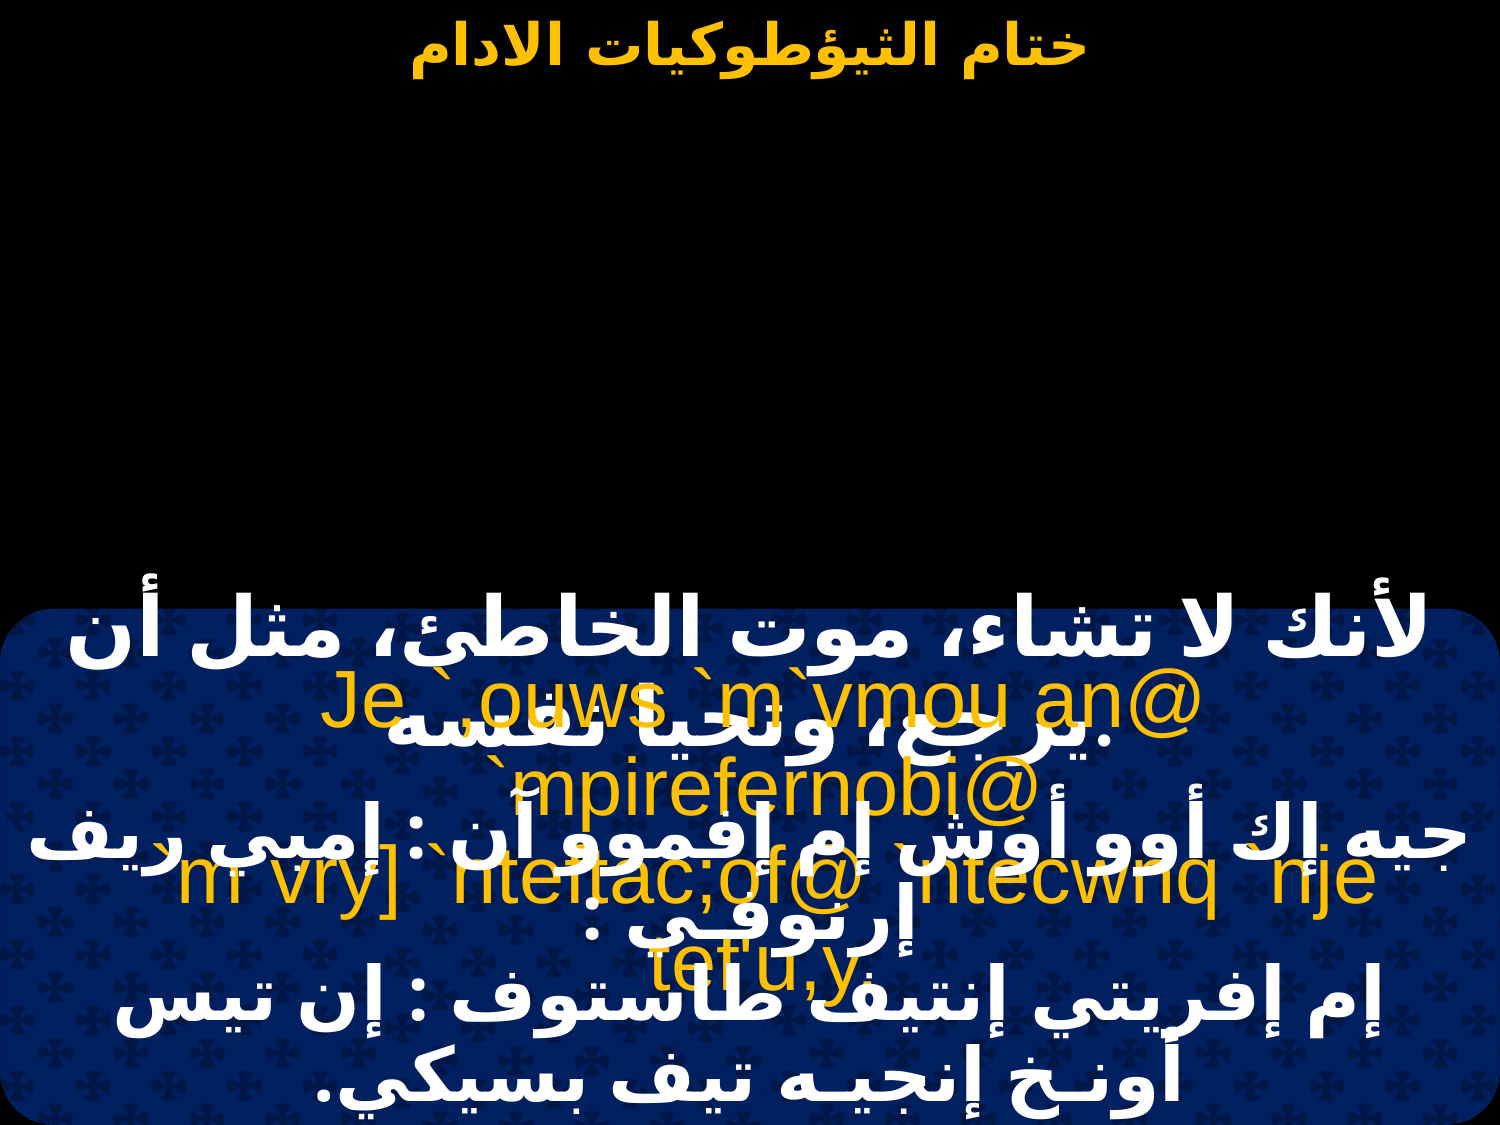

لأنك لا تشاء، موت الخاطئ، مثل أن يرجع، وتحيا نفسه.
Je `,ouws `m`vmou an@ `mpirefernobi@
`m`vry] `nteftac;of@ `ntecwnq `nje tef'u,y.
جيه إك أوو أوش إم إفموو آن : إمبي ريف إرنوفـي :
إم إفريتي إنتيف طاستوف : إن تيس أونـخ إنجيـه تيف بسيكي.